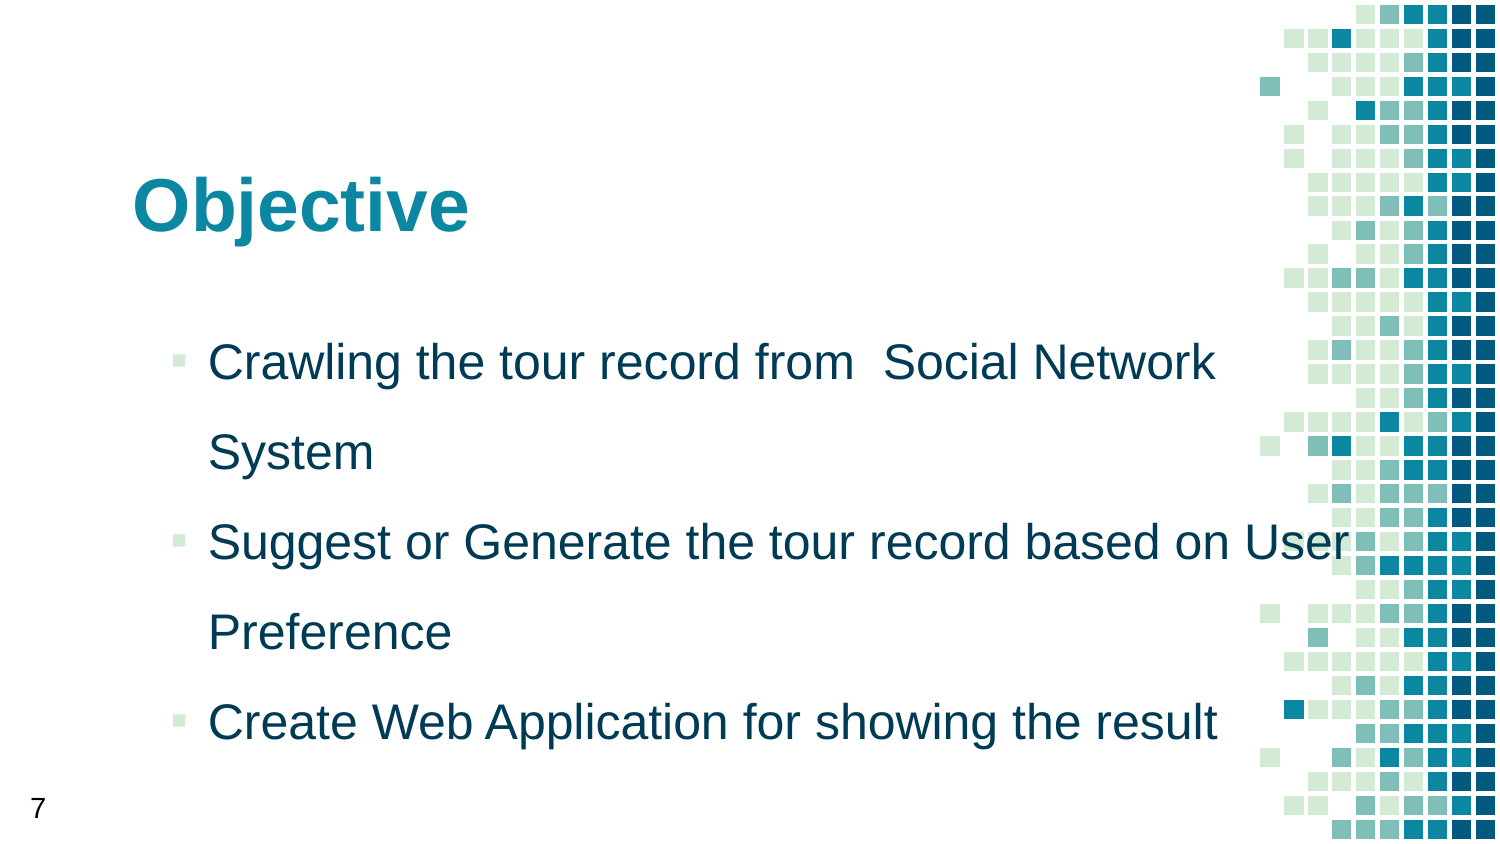

# Objective
Crawling the tour record from  Social Network System
Suggest or Generate the tour record based on User  Preference
Create Web Application for showing the result
7